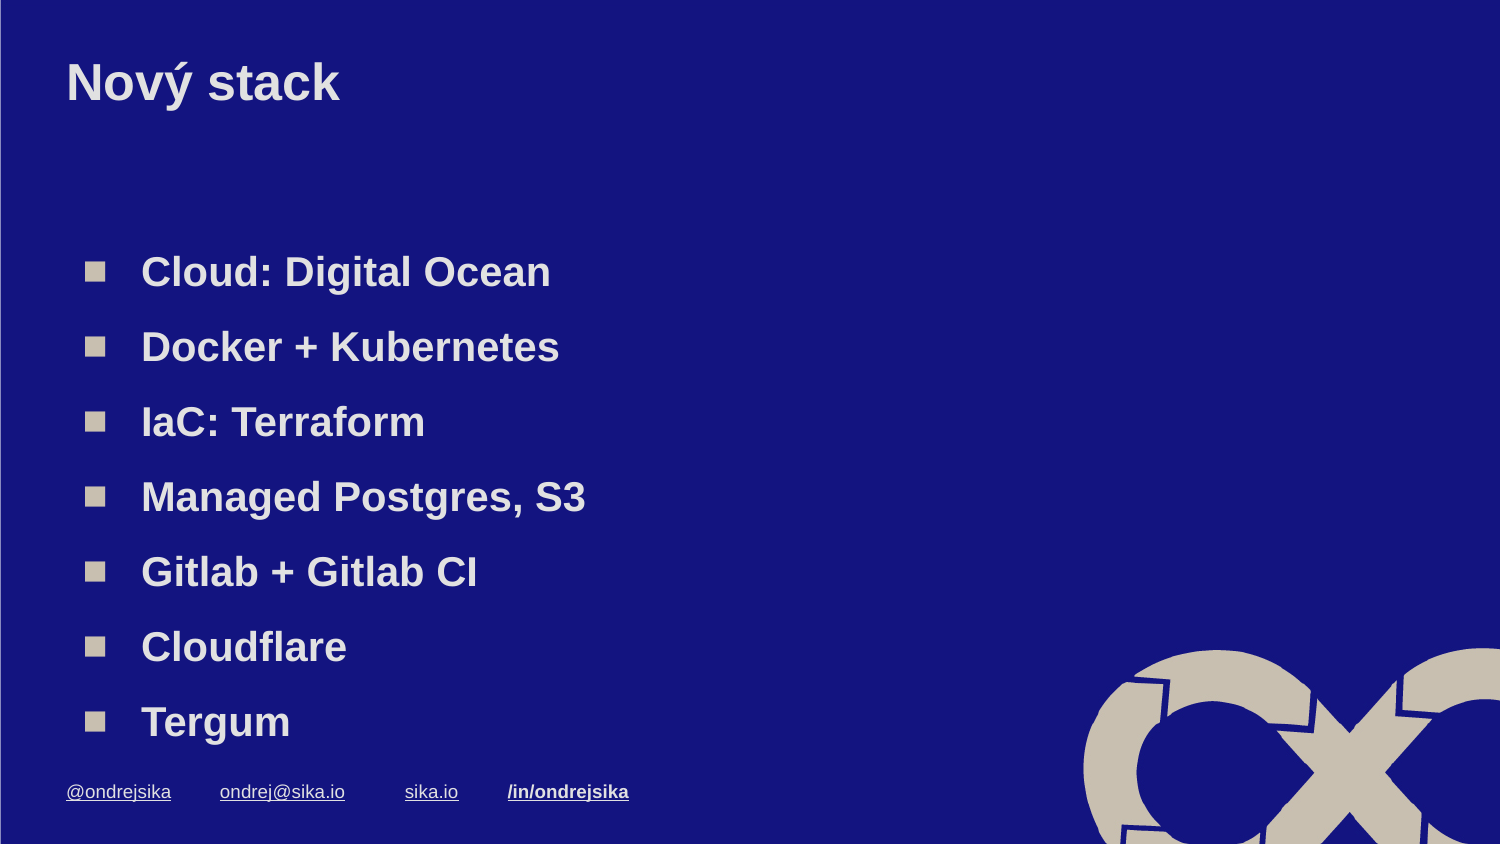

# Nový stack
Cloud: Digital Ocean
Docker + Kubernetes
IaC: Terraform
Managed Postgres, S3
Gitlab + Gitlab CI
Cloudflare
Tergum